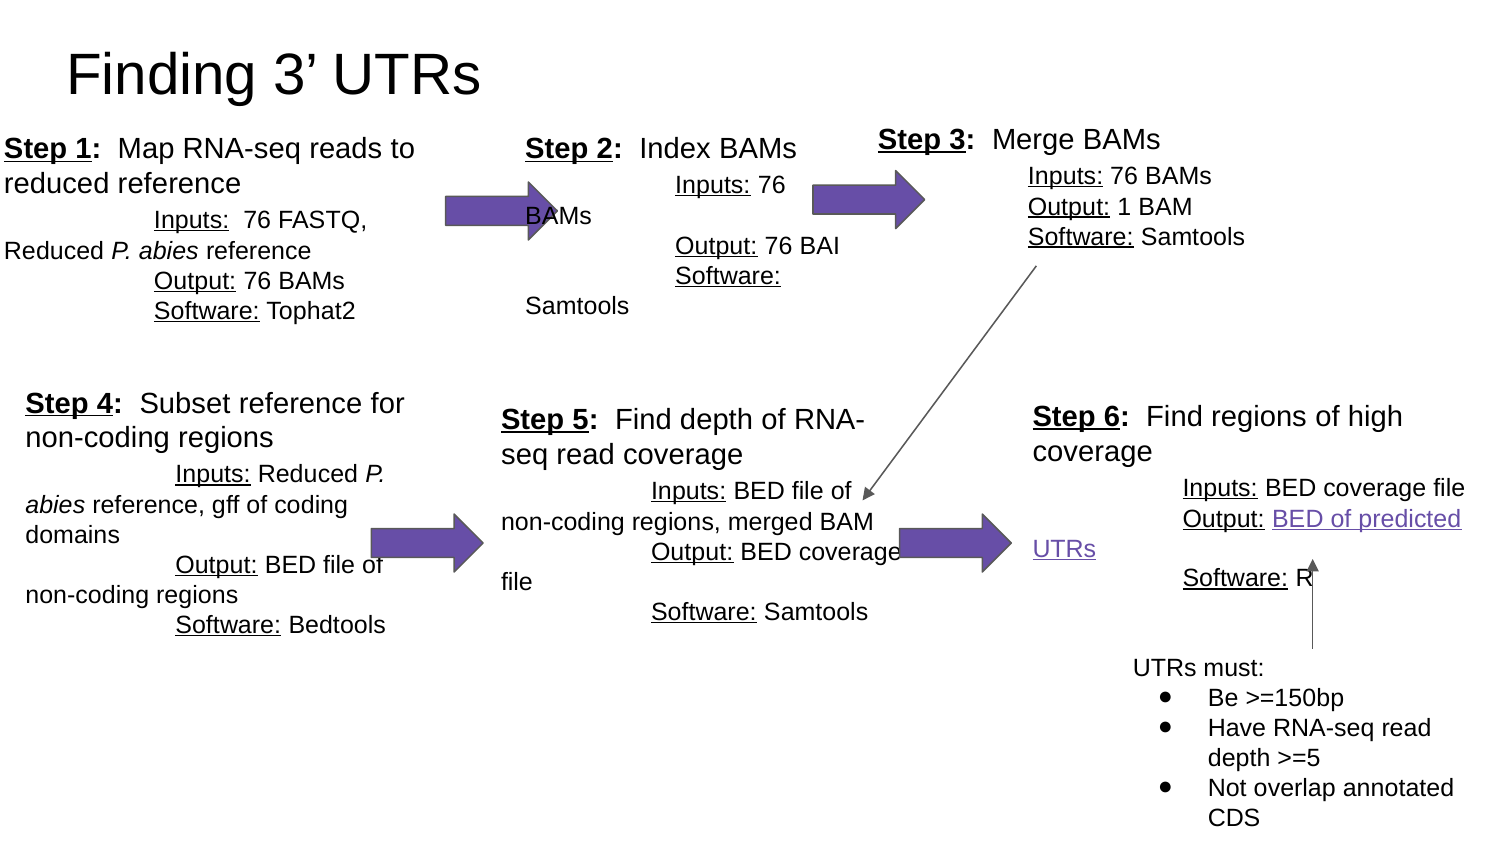

# Finding 3’ UTRs
Step 3:  Merge BAMs
	Inputs: 76 BAMs
	Output: 1 BAM
	Software: Samtools
Step 1:  Map RNA-seq reads to  reduced reference
	Inputs:  76 FASTQ, Reduced P. abies reference
	Output: 76 BAMs
	Software: Tophat2
Step 2:  Index BAMs
	Inputs: 76 BAMs
	Output: 76 BAI
	Software: Samtools

Step 4:  Subset reference for non-coding regions
	Inputs: Reduced P. abies reference, gff of coding domains
	Output: BED file of non-coding regions
	Software: Bedtools
Step 6:  Find regions of high coverage
	Inputs: BED coverage file
	Output: BED of predicted UTRs
	Software: R
Step 5:  Find depth of RNA-seq read coverage
	Inputs: BED file of non-coding regions, merged BAM
	Output: BED coverage file
	Software: Samtools

UTRs must:
Be >=150bp
Have RNA-seq read depth >=5
Not overlap annotated CDS